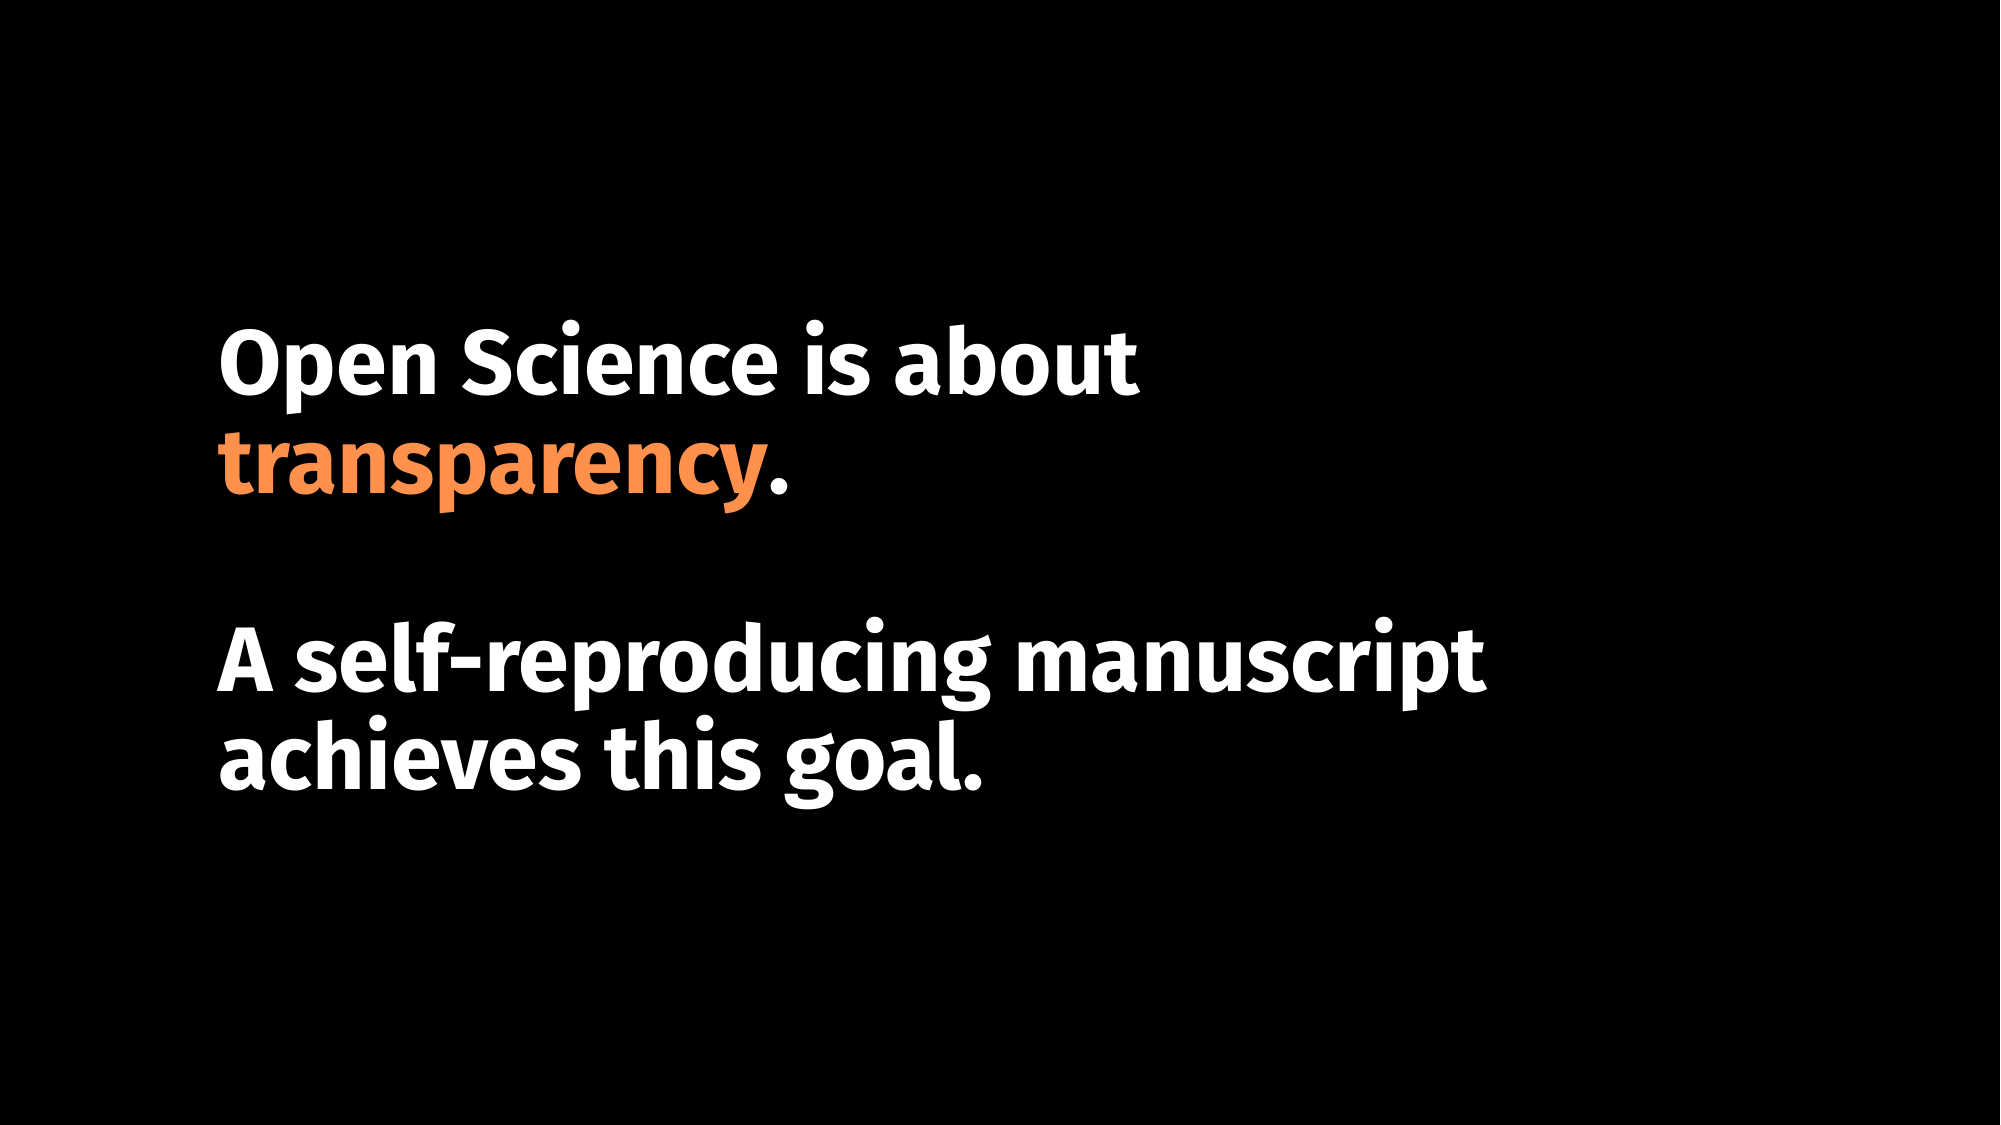

# Open Science is about transparency. A self-reproducing manuscript achieves this goal.